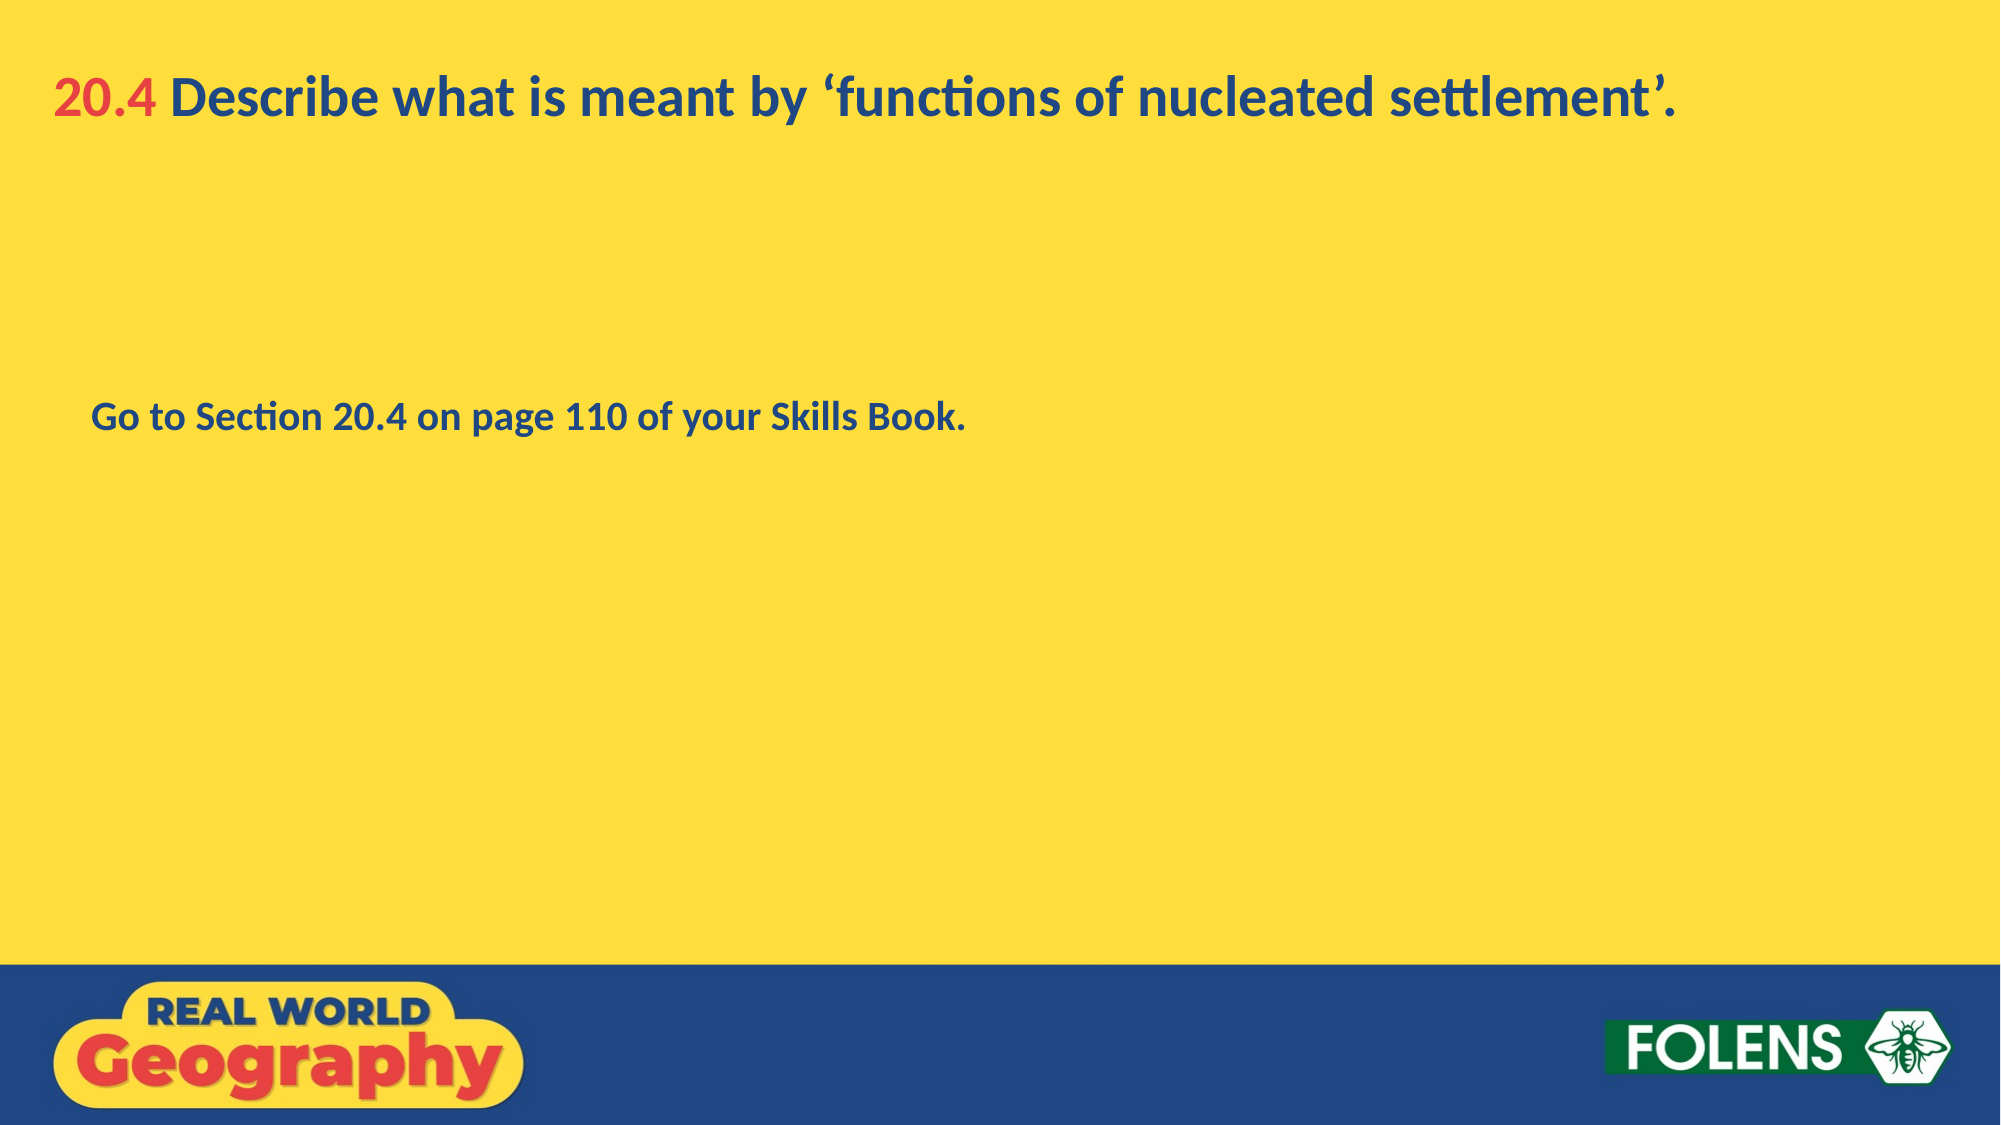

20.4 Describe what is meant by ‘functions of nucleated settlement’.
Go to Section 20.4 on page 110 of your Skills Book.